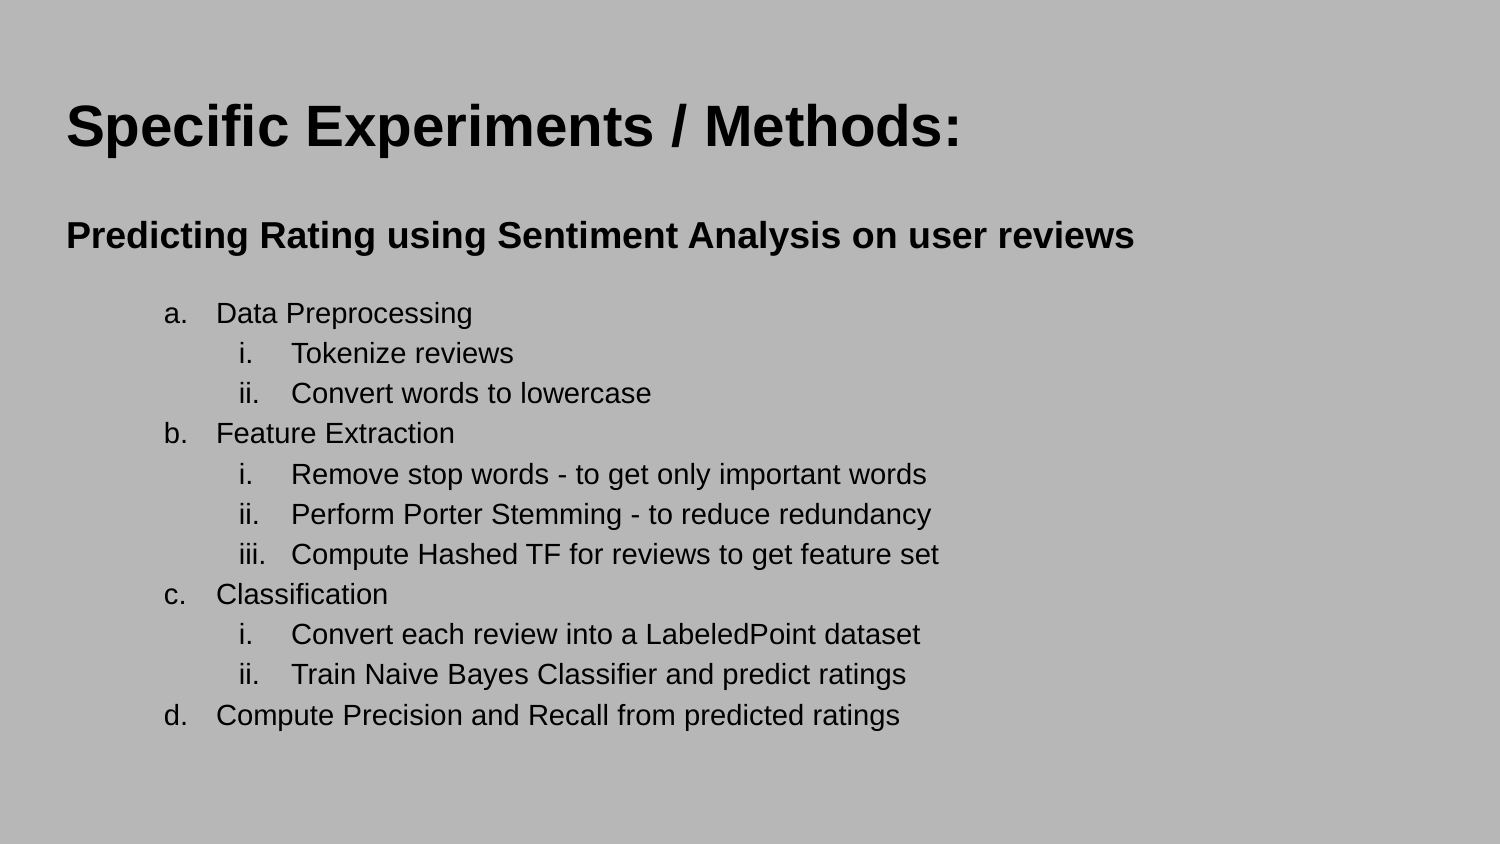

# Specific Experiments / Methods:
Predicting Rating using Sentiment Analysis on user reviews
Data Preprocessing
Tokenize reviews
Convert words to lowercase
Feature Extraction
Remove stop words - to get only important words
Perform Porter Stemming - to reduce redundancy
Compute Hashed TF for reviews to get feature set
Classification
Convert each review into a LabeledPoint dataset
Train Naive Bayes Classifier and predict ratings
Compute Precision and Recall from predicted ratings